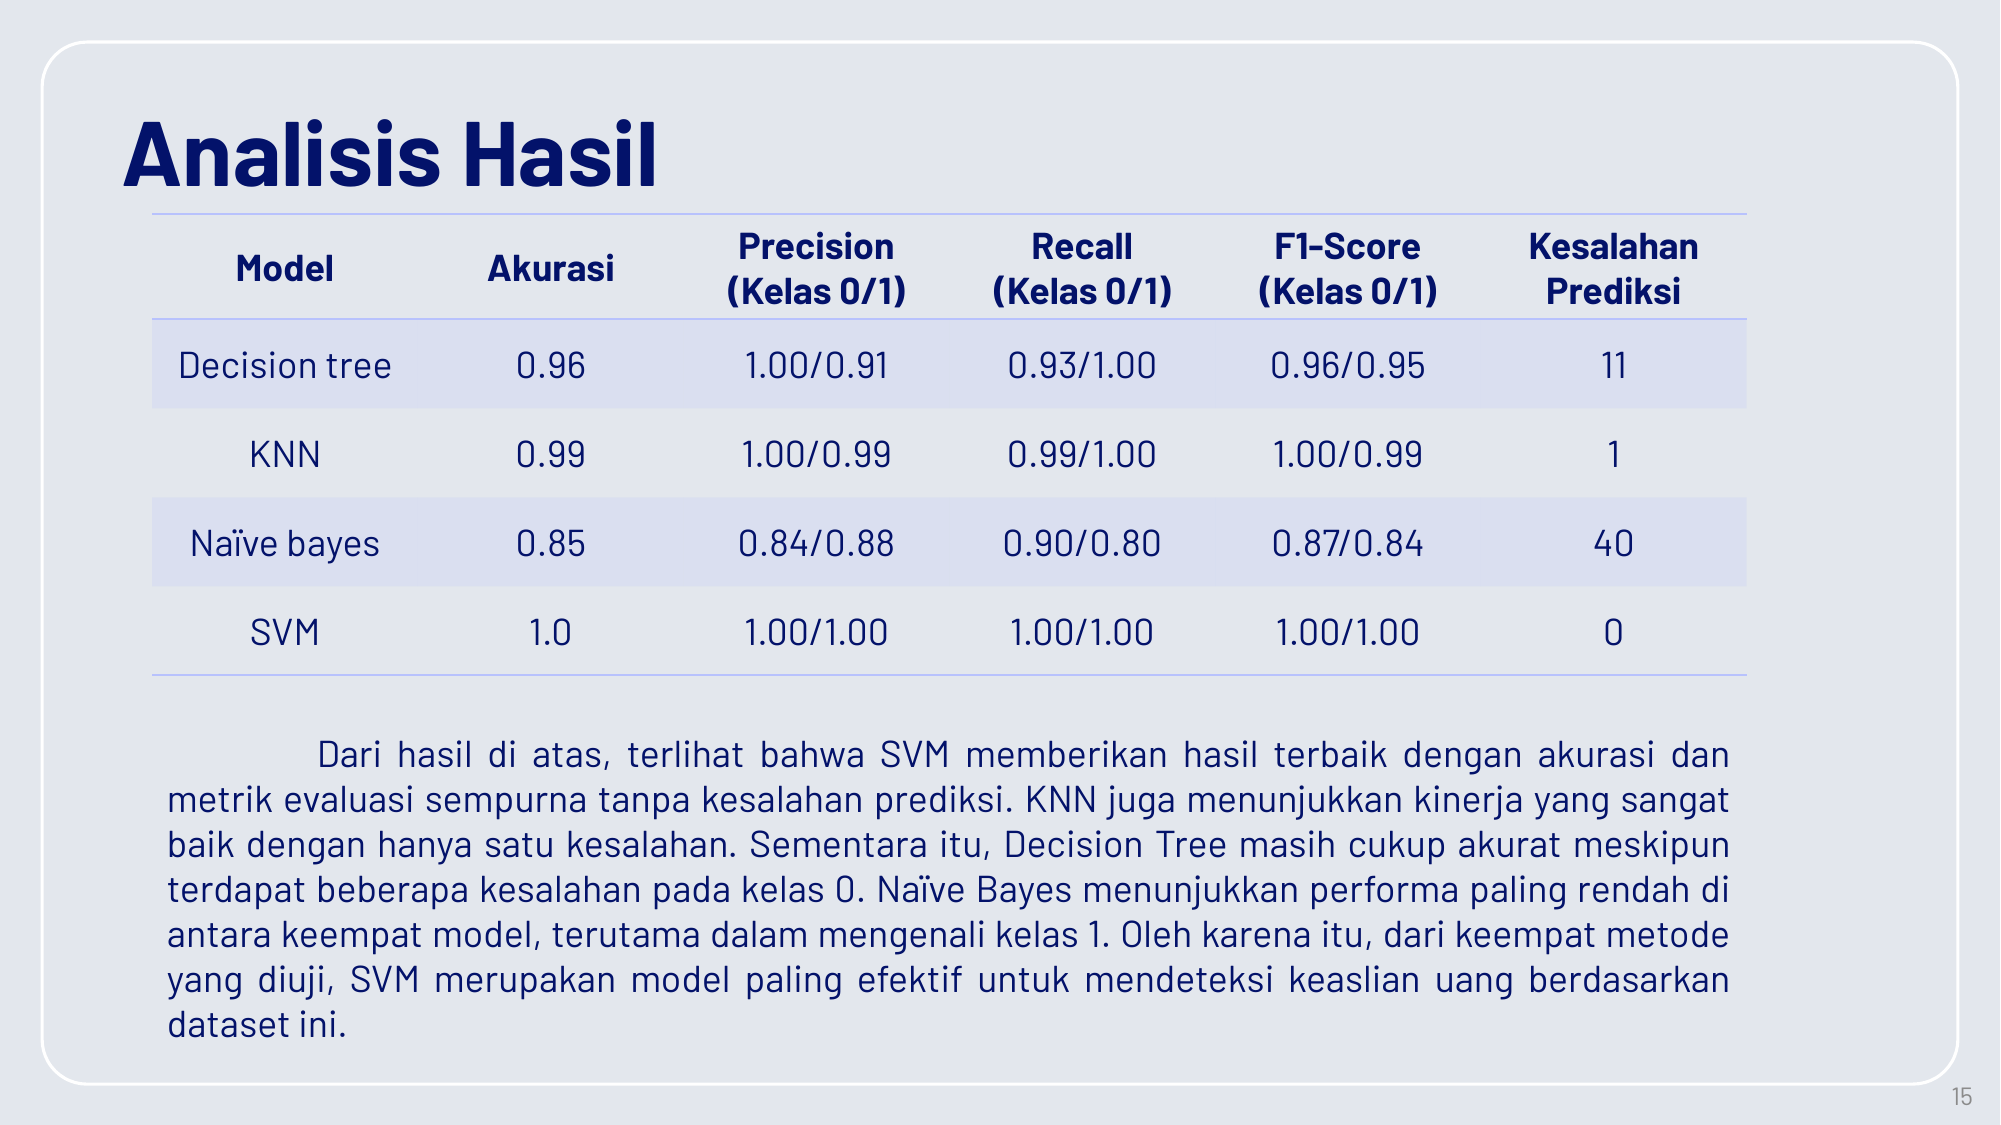

# Analisis Hasil
| Model | Akurasi | Precision (Kelas 0/1) | Recall (Kelas 0/1) | F1-Score (Kelas 0/1) | Kesalahan Prediksi |
| --- | --- | --- | --- | --- | --- |
| Decision tree | 0.96 | 1.00/0.91 | 0.93/1.00 | 0.96/0.95 | 11 |
| KNN | 0.99 | 1.00/0.99 | 0.99/1.00 | 1.00/0.99 | 1 |
| Naïve bayes | 0.85 | 0.84/0.88 | 0.90/0.80 | 0.87/0.84 | 40 |
| SVM | 1.0 | 1.00/1.00 | 1.00/1.00 | 1.00/1.00 | 0 |
	Dari hasil di atas, terlihat bahwa SVM memberikan hasil terbaik dengan akurasi dan metrik evaluasi sempurna tanpa kesalahan prediksi. KNN juga menunjukkan kinerja yang sangat baik dengan hanya satu kesalahan. Sementara itu, Decision Tree masih cukup akurat meskipun terdapat beberapa kesalahan pada kelas 0. Naïve Bayes menunjukkan performa paling rendah di antara keempat model, terutama dalam mengenali kelas 1. Oleh karena itu, dari keempat metode yang diuji, SVM merupakan model paling efektif untuk mendeteksi keaslian uang berdasarkan dataset ini.

15